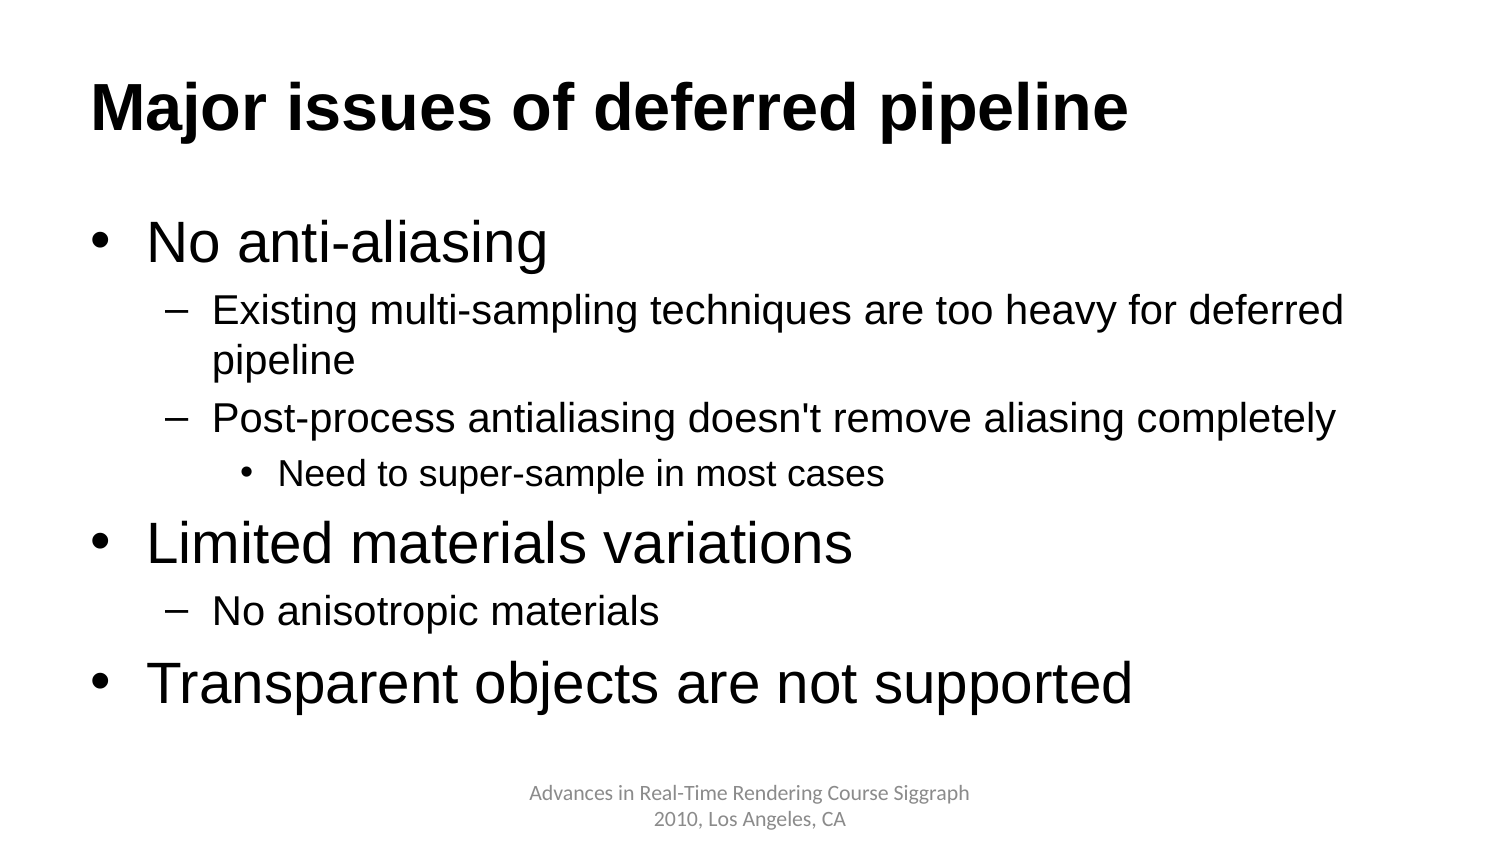

# Major issues of deferred pipeline
No anti-aliasing
Existing multi-sampling techniques are too heavy for deferred pipeline
Post-process antialiasing doesn't remove aliasing completely
Need to super-sample in most cases
Limited materials variations
No anisotropic materials
Transparent objects are not supported
Advances in Real-Time Rendering Course Siggraph 2010, Los Angeles, CA